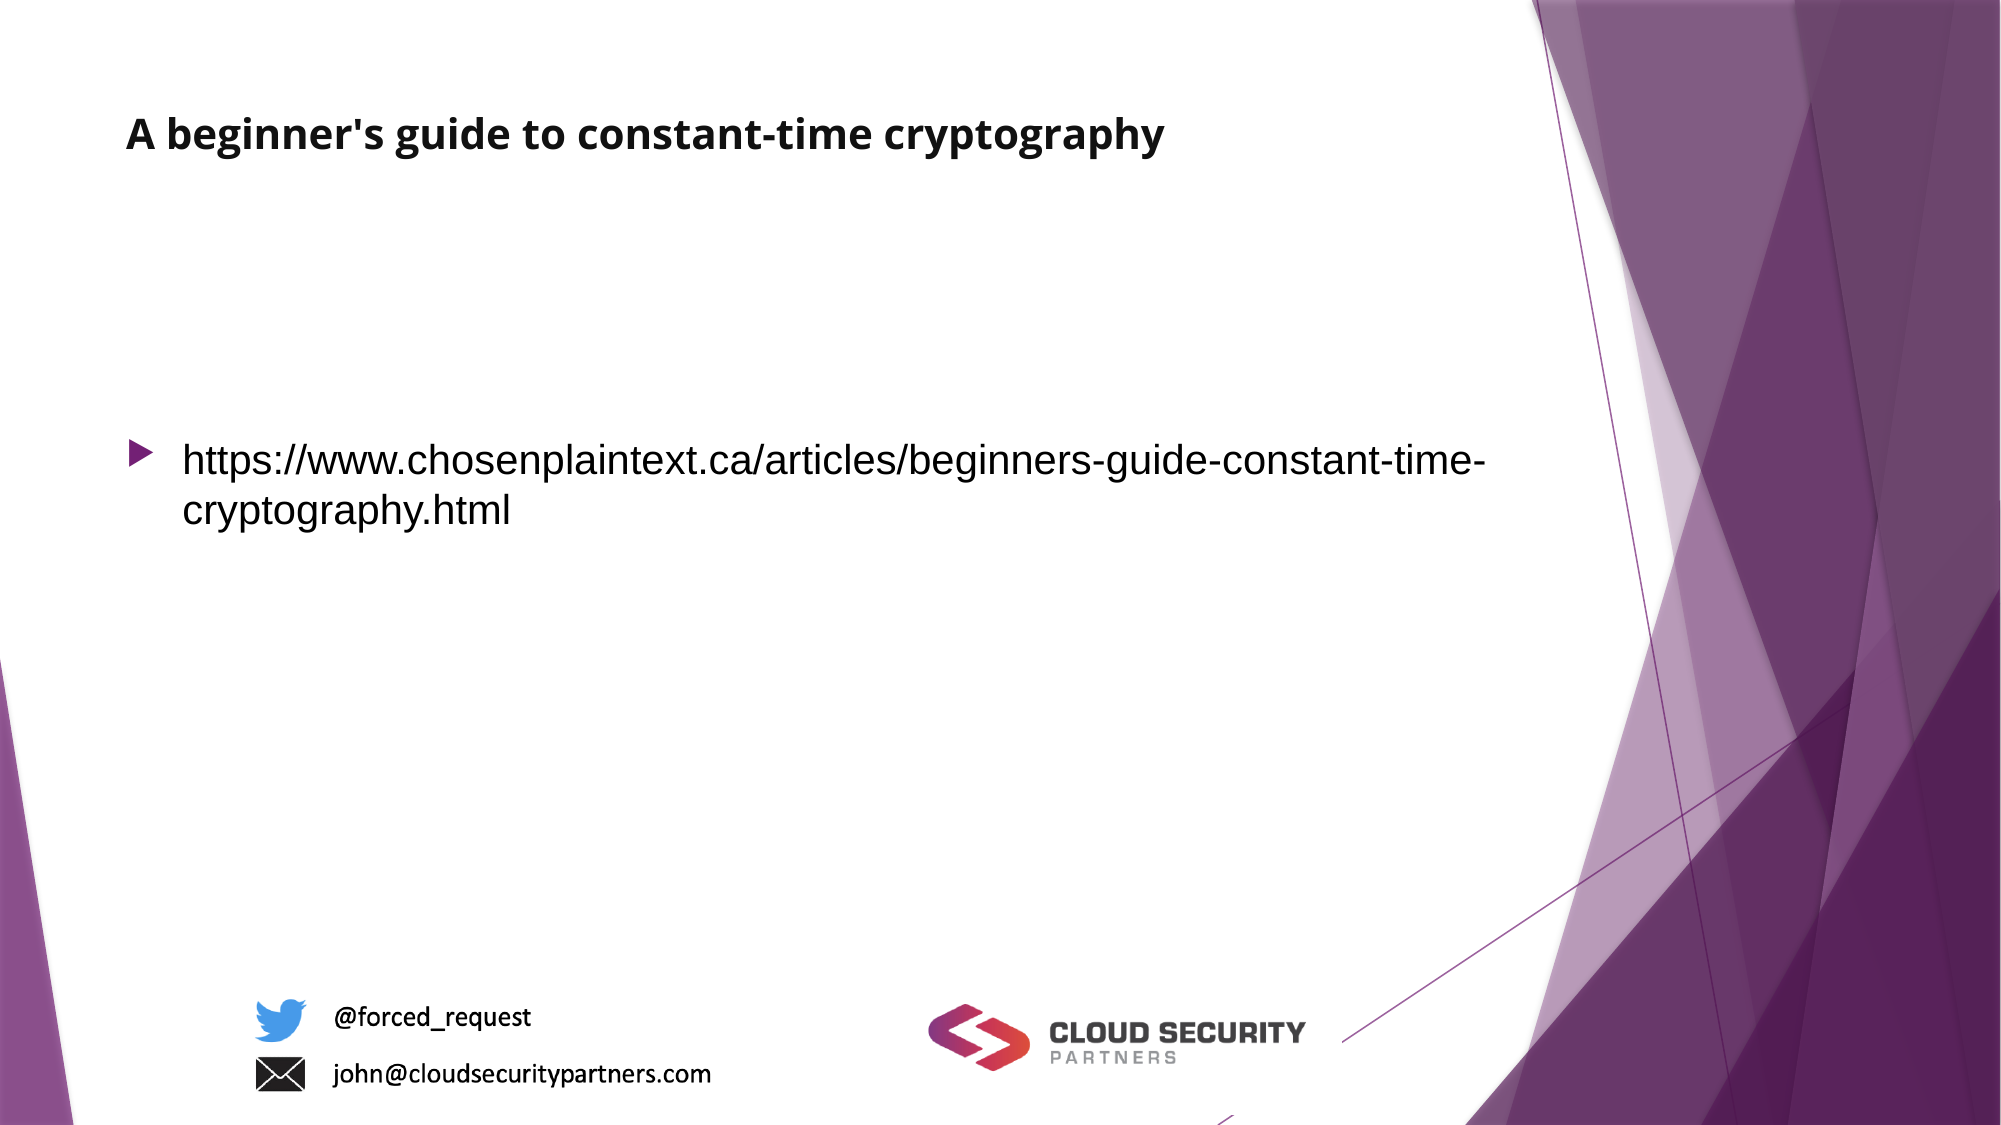

# A beginner's guide to constant-time cryptography

https://www.chosenplaintext.ca/articles/beginners-guide-constant-time-cryptography.html